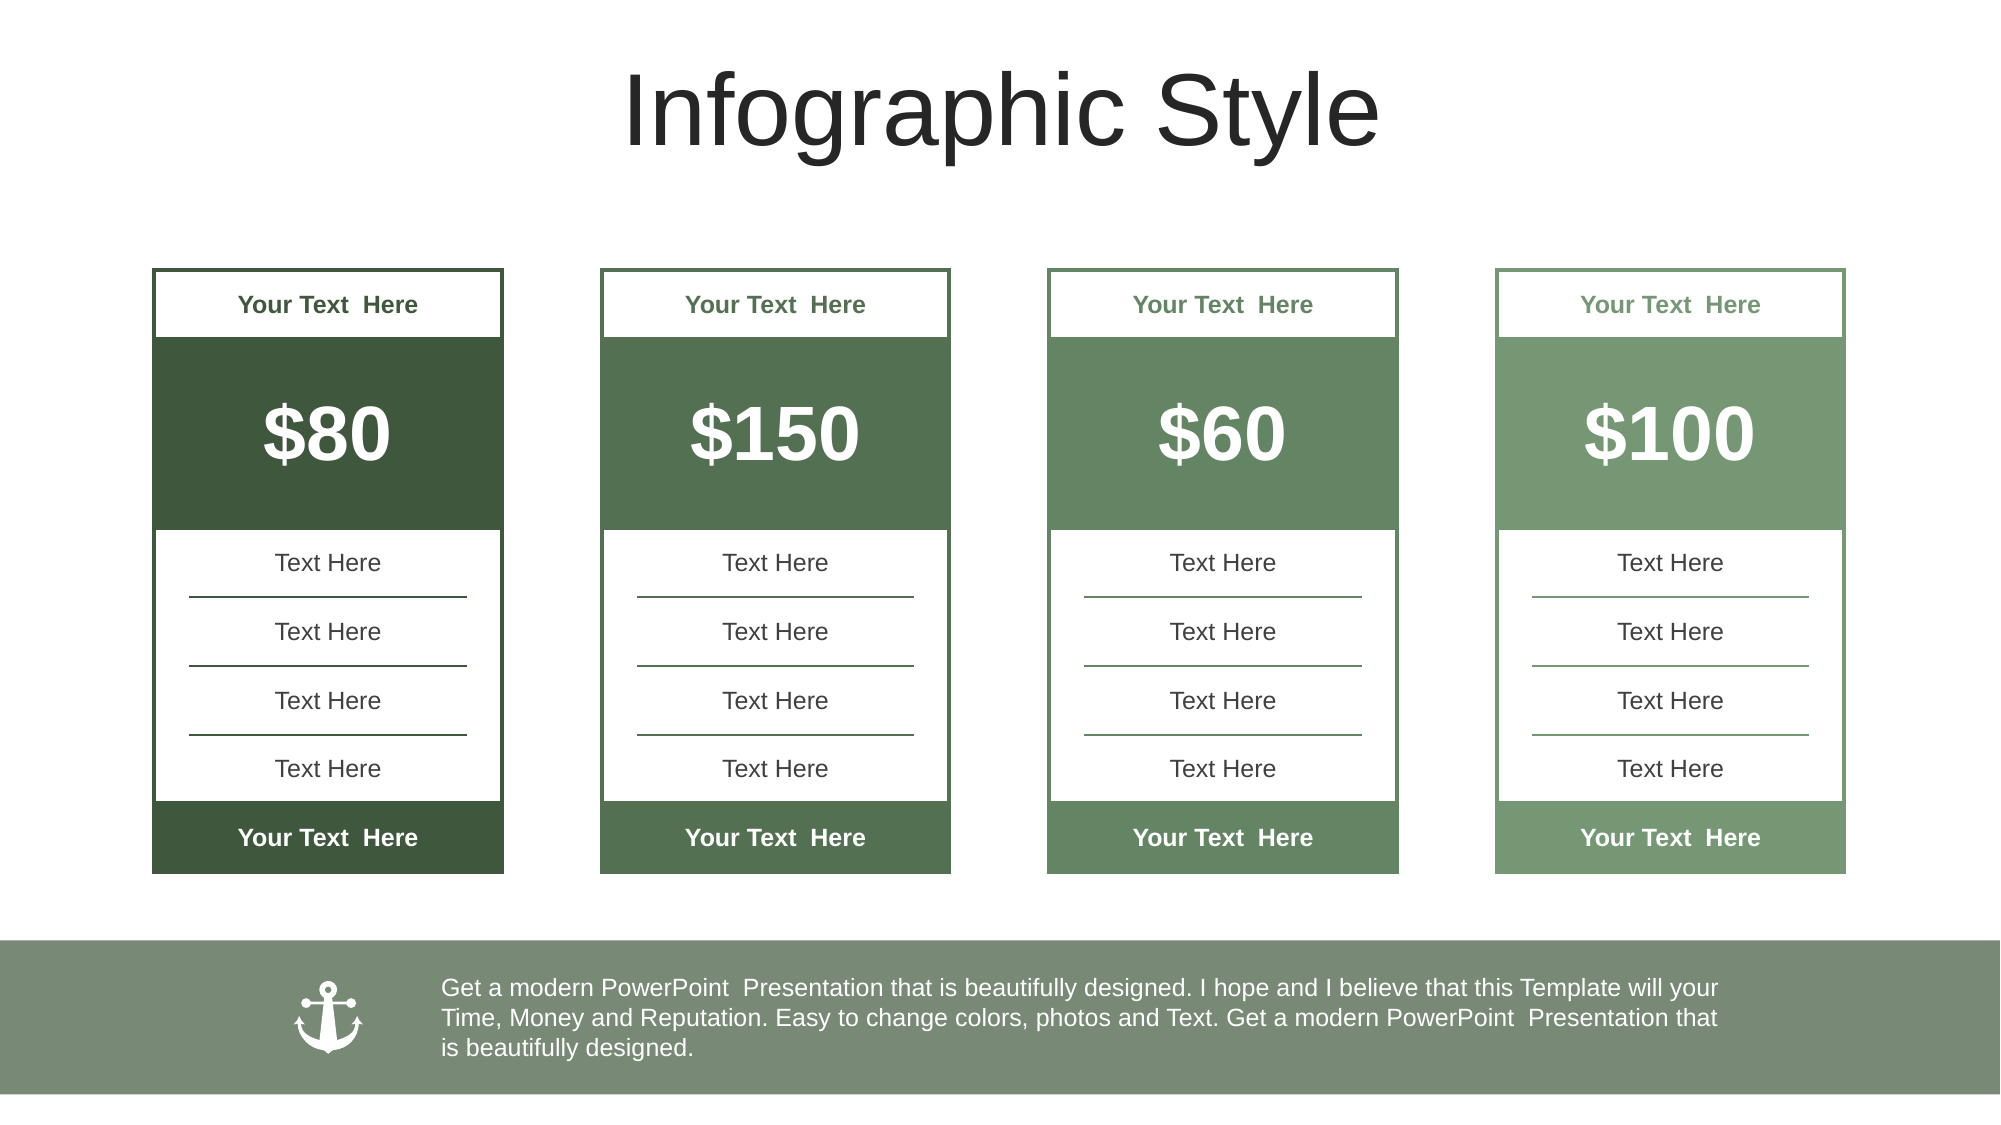

Infographic Style
| Your Text Here |  |  |
| --- | --- | --- |
| $80 |  |  |
|  | Text Here |  |
|  | Text Here |  |
|  | Text Here |  |
|  | Text Here |  |
| Your Text Here |  |  |
| Your Text Here |  |  |
| --- | --- | --- |
| $150 |  |  |
|  | Text Here |  |
|  | Text Here |  |
|  | Text Here |  |
|  | Text Here |  |
| Your Text Here |  |  |
| Your Text Here |  |  |
| --- | --- | --- |
| $60 |  |  |
|  | Text Here |  |
|  | Text Here |  |
|  | Text Here |  |
|  | Text Here |  |
| Your Text Here |  |  |
| Your Text Here |  |  |
| --- | --- | --- |
| $100 |  |  |
|  | Text Here |  |
|  | Text Here |  |
|  | Text Here |  |
|  | Text Here |  |
| Your Text Here |  |  |

Get a modern PowerPoint  Presentation that is beautifully designed. I hope and I believe that this Template will your Time, Money and Reputation. Easy to change colors, photos and Text. Get a modern PowerPoint  Presentation that is beautifully designed.